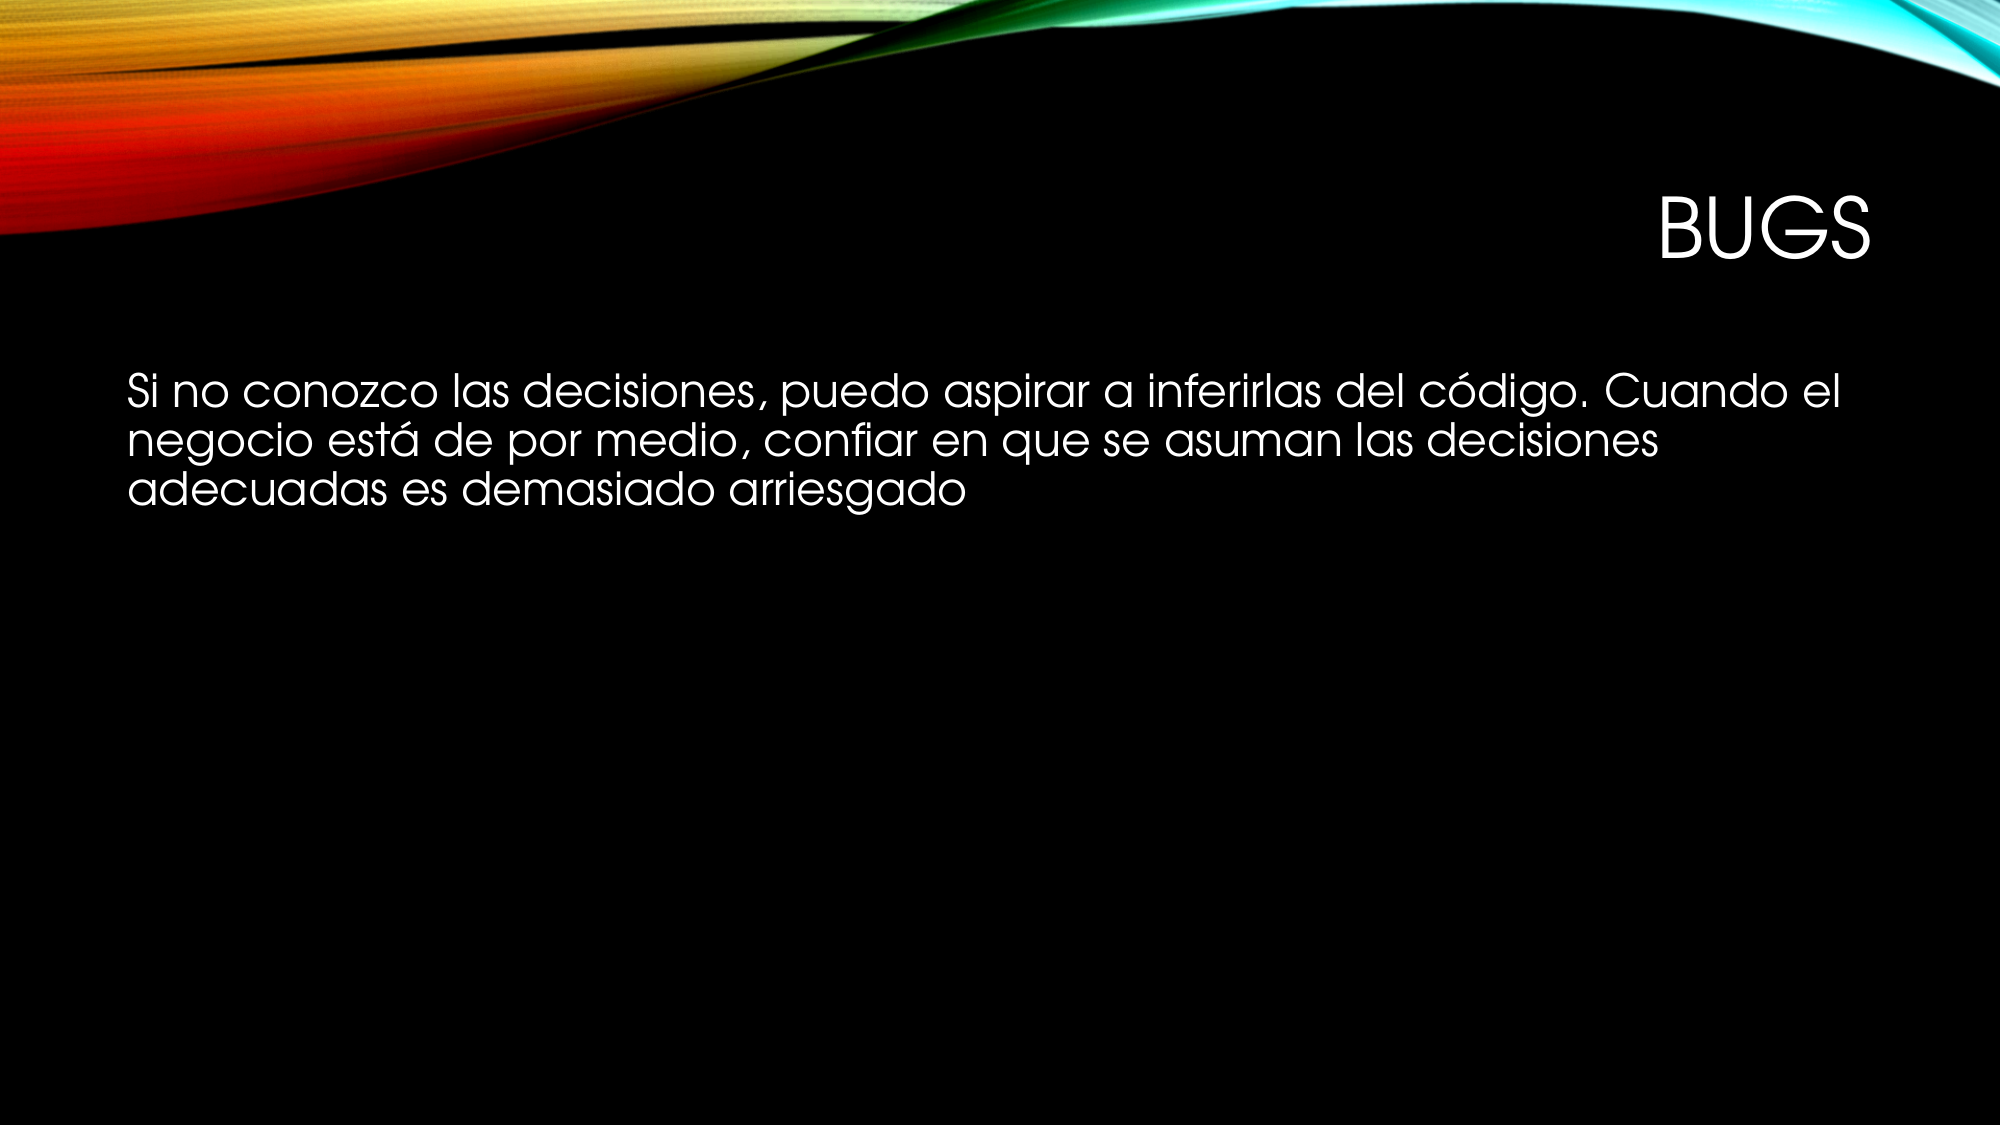

# Bugs
Si no conozco las decisiones, puedo aspirar a inferirlas del código. Cuando el negocio está de por medio, confiar en que se asuman las decisiones adecuadas es demasiado arriesgado